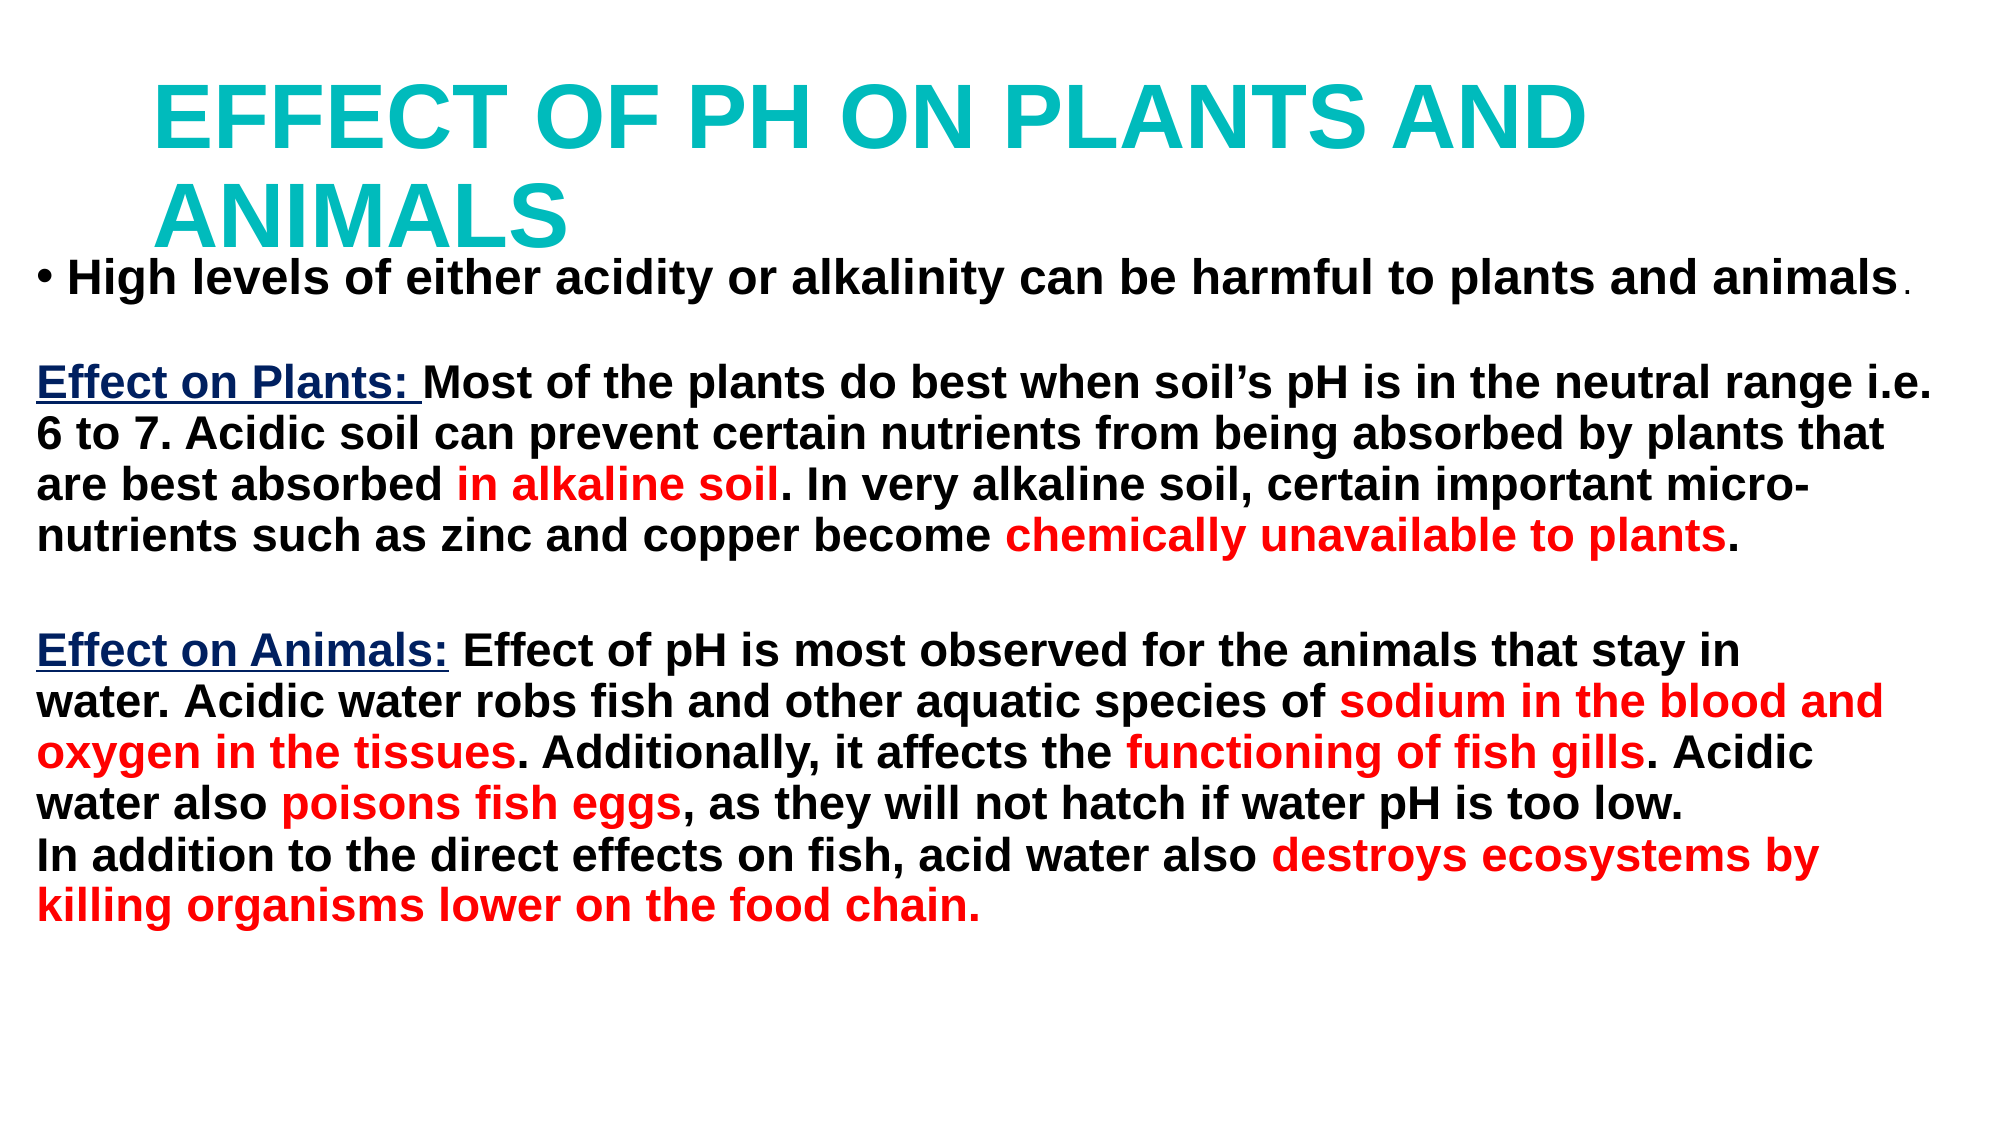

# EFFECT OF PH ON PLANTS AND ANIMALS
High levels of either acidity or alkalinity can be harmful to plants and animals.
Effect on Plants: Most of the plants do best when soil’s pH is in the neutral range i.e. 6 to 7. Acidic soil can prevent certain nutrients from being absorbed by plants that are best absorbed in alkaline soil. In very alkaline soil, certain important micro-nutrients such as zinc and copper become chemically unavailable to plants.
Effect on Animals: Effect of pH is most observed for the animals that stay in water. Acidic water robs fish and other aquatic species of sodium in the blood and oxygen in the tissues. Additionally, it affects the functioning of fish gills. Acidic water also poisons fish eggs, as they will not hatch if water pH is too low.
In addition to the direct effects on fish, acid water also destroys ecosystems by killing organisms lower on the food chain.